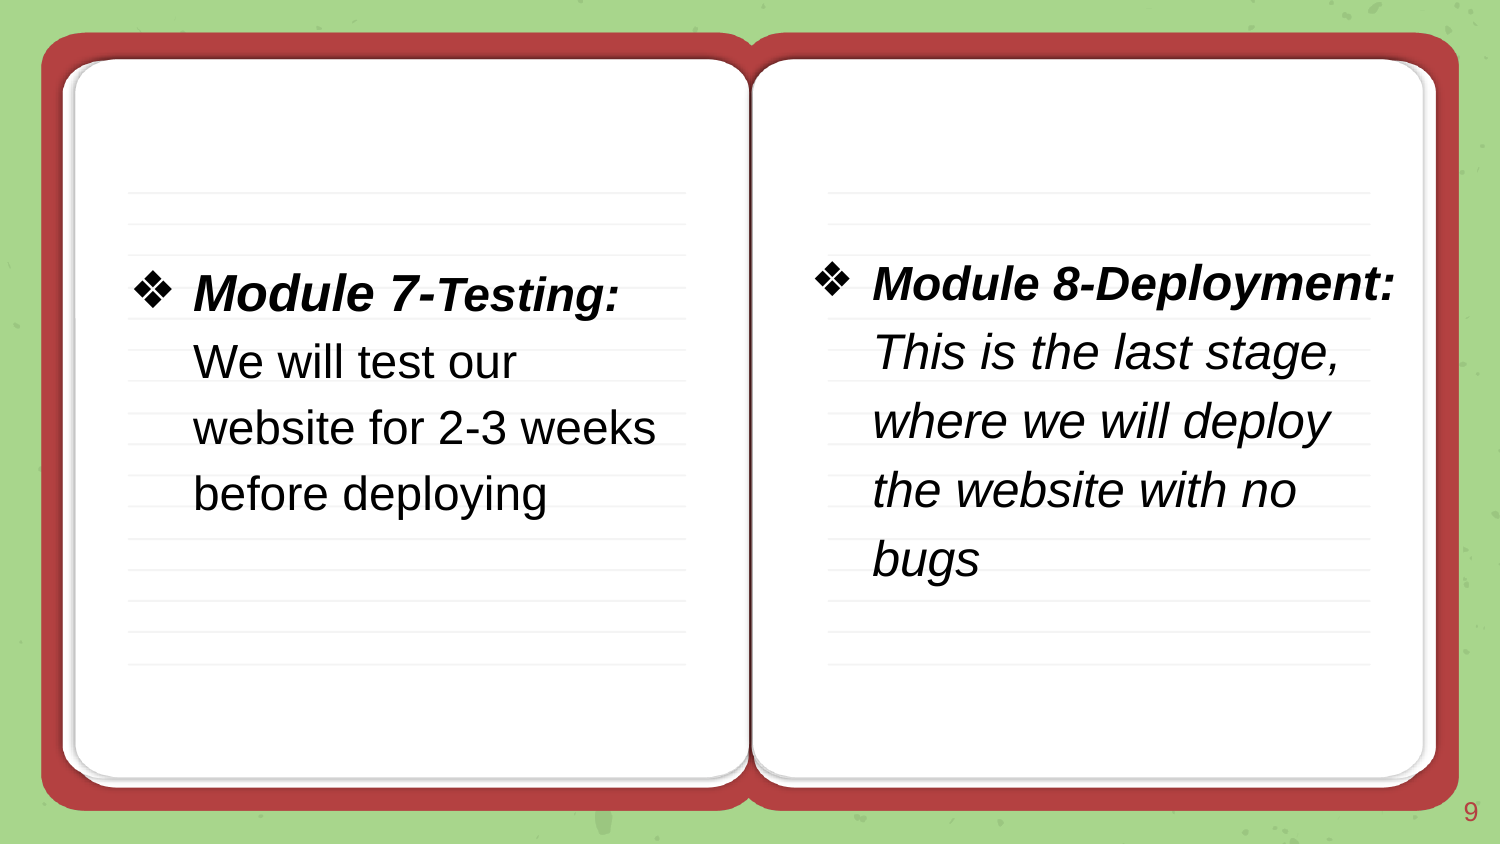

Module 8-Deployment: This is the last stage, where we will deploy the website with no bugs

Module 7-Testing: We will test our website for 2-3 weeks before deploying
9